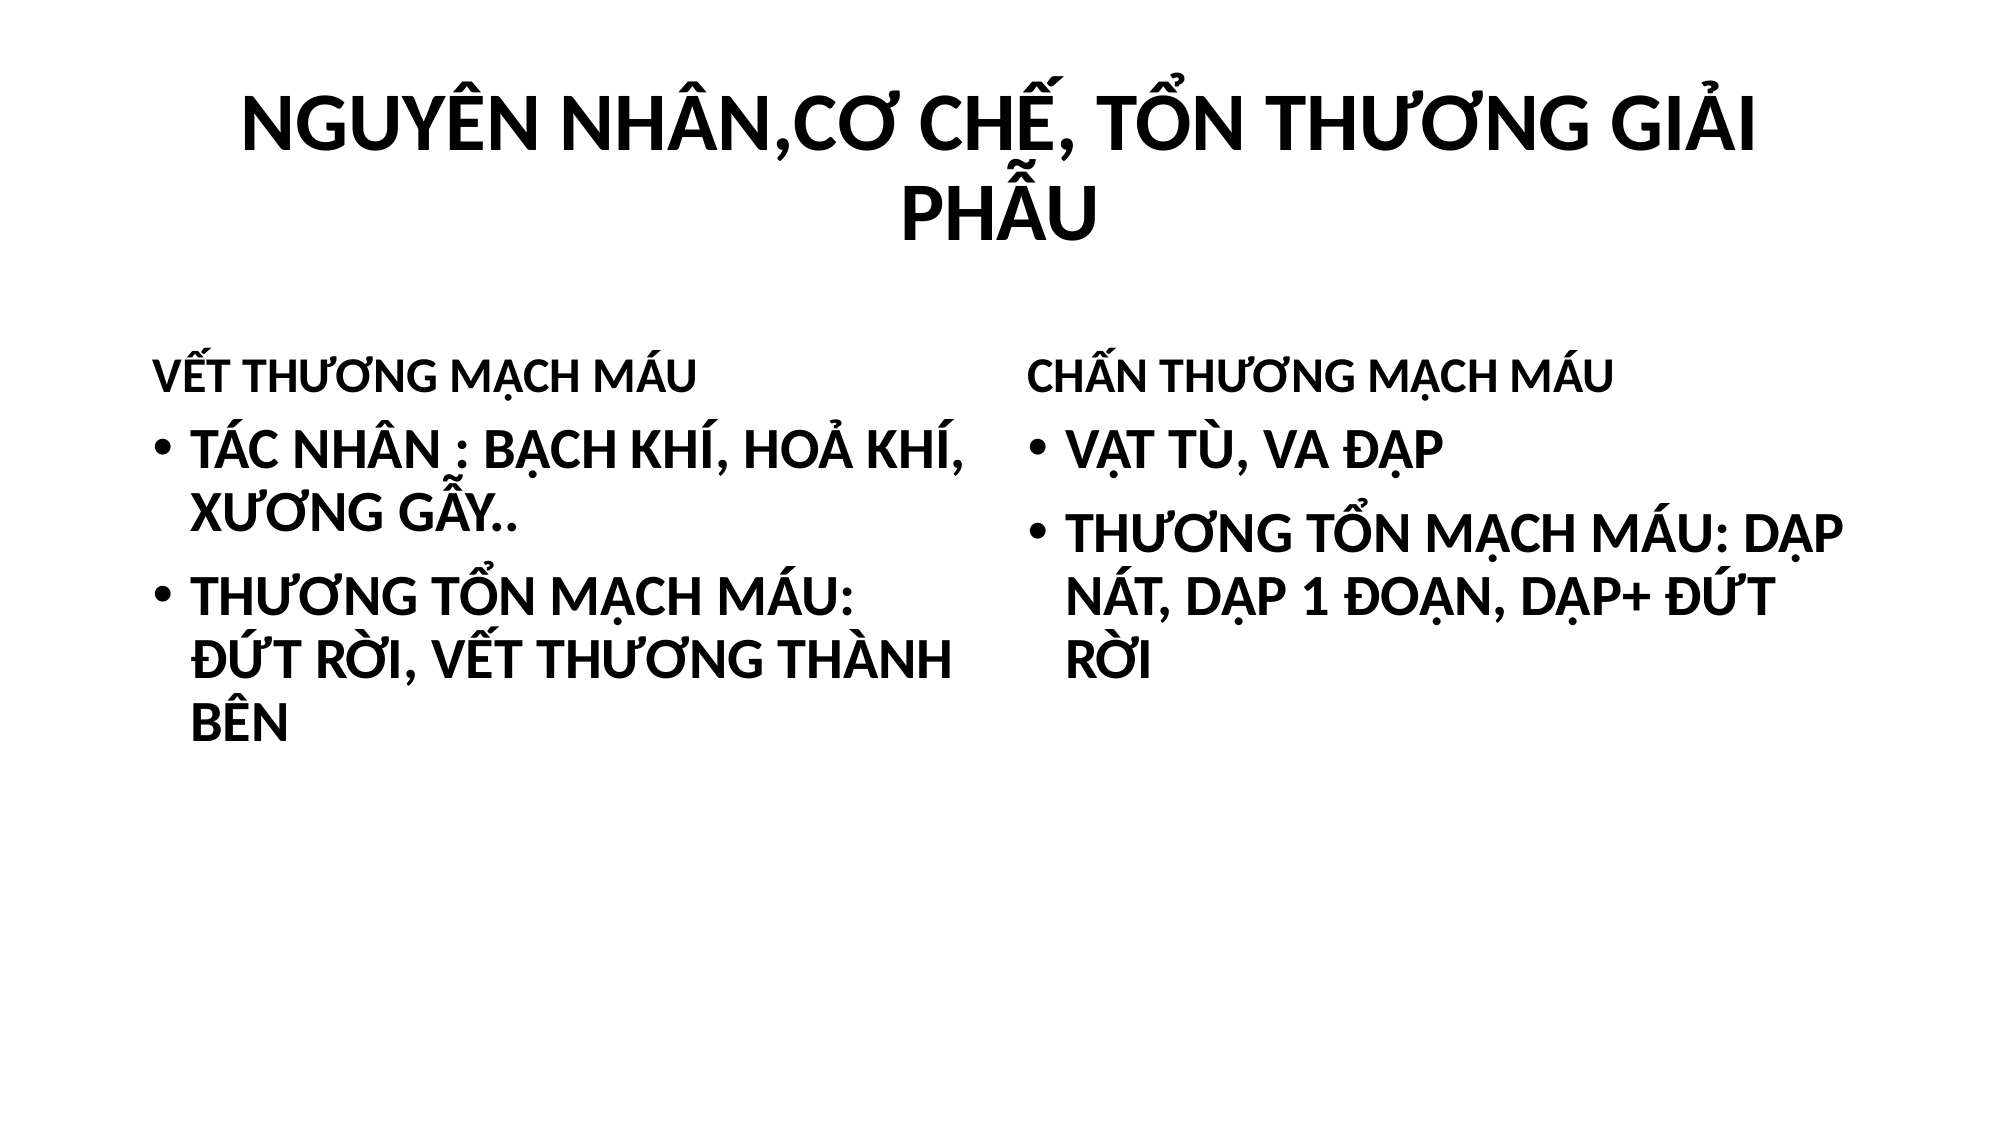

# NGUYÊN NHÂN,CƠ CHẾ, TỔN THƯƠNG GIẢI PHẪU
VẾT THƯƠNG MẠCH MÁU
CHẤN THƯƠNG MẠCH MÁU
TÁC NHÂN : BẠCH KHÍ, HOẢ KHÍ, XƯƠNG GẪY..
THƯƠNG TỔN MẠCH MÁU: ĐỨT RỜI, VẾT THƯƠNG THÀNH BÊN

VẬT TÙ, VA ĐẬP
THƯƠNG TỔN MẠCH MÁU: DẬP NÁT, DẬP 1 ĐOẠN, DẬP+ ĐỨT RỜI